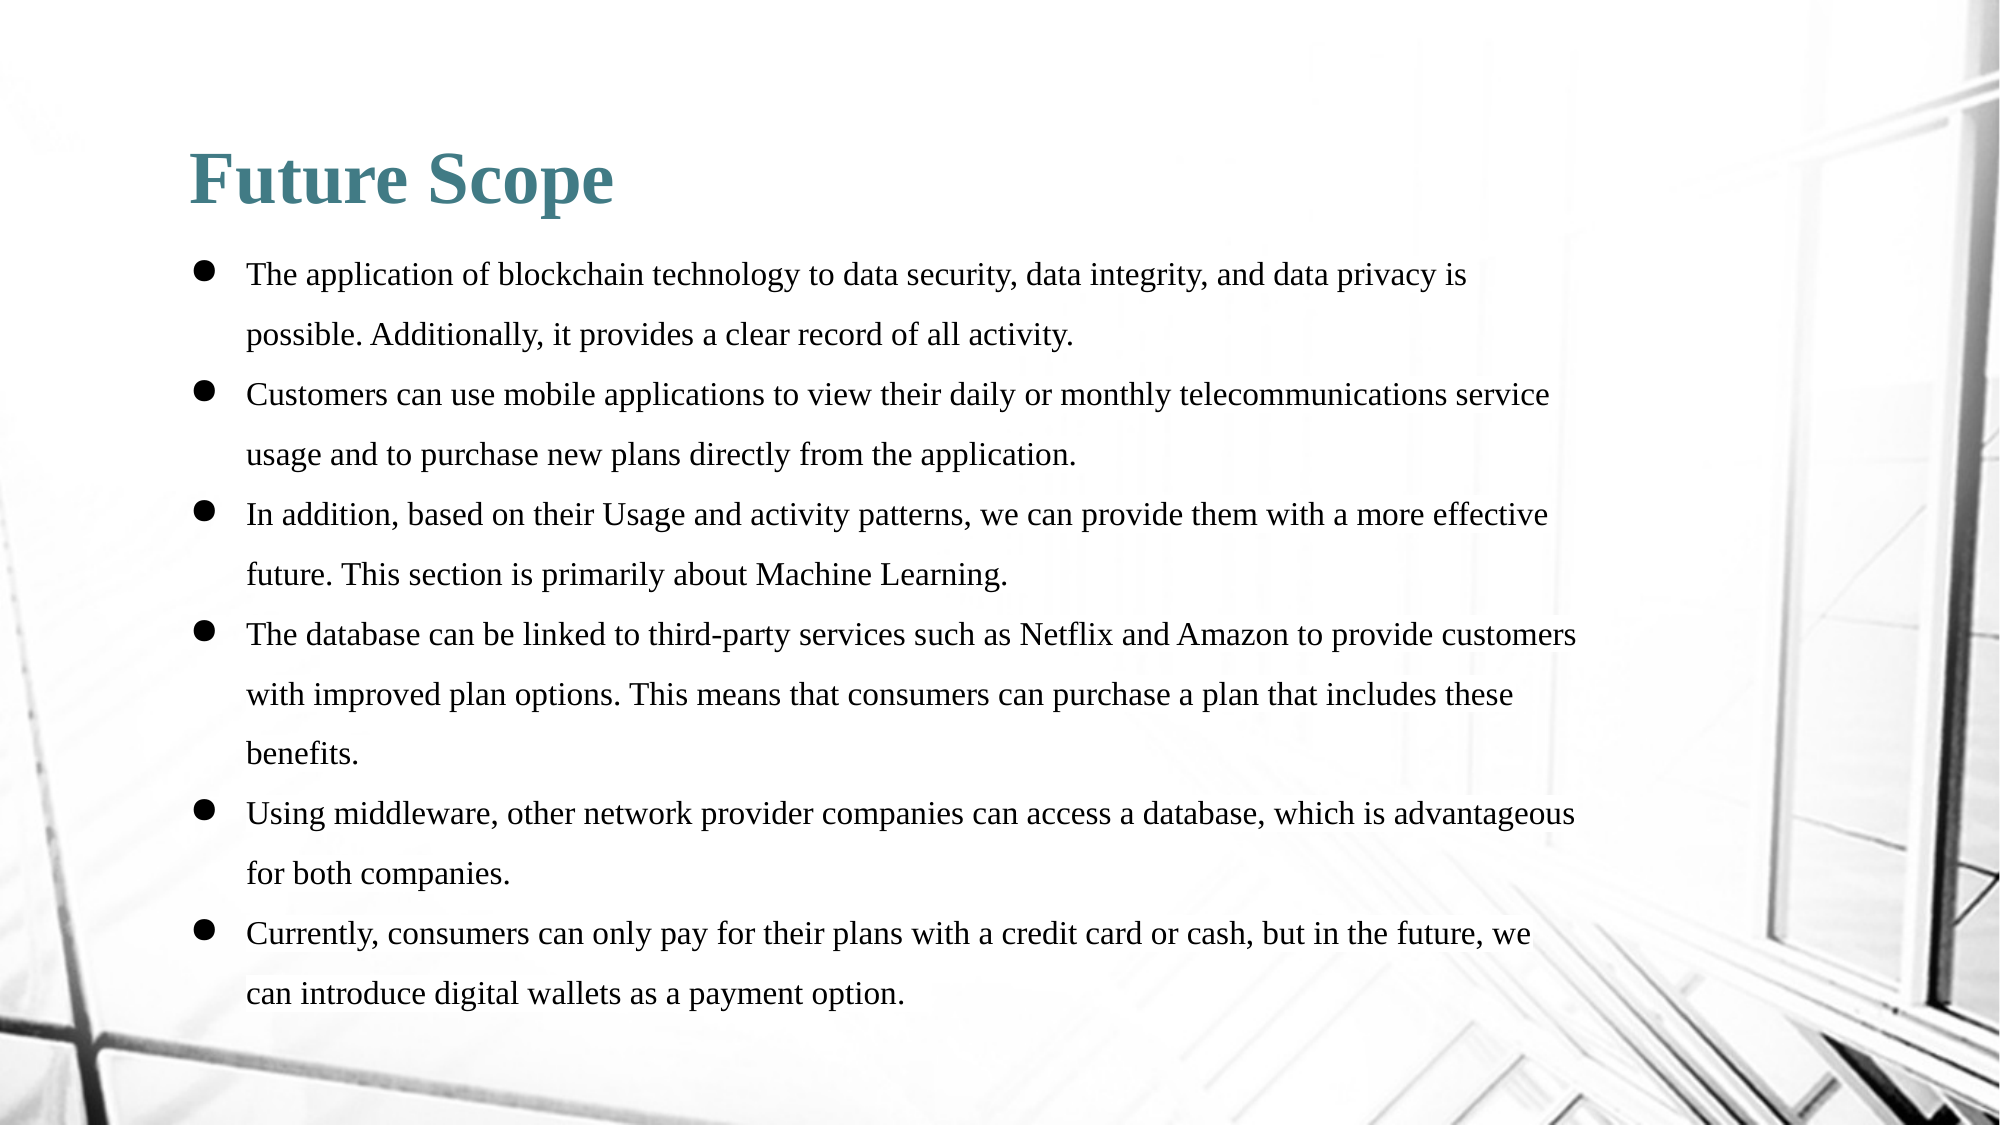

# Future Scope
The application of blockchain technology to data security, data integrity, and data privacy is possible. Additionally, it provides a clear record of all activity.
Customers can use mobile applications to view their daily or monthly telecommunications service usage and to purchase new plans directly from the application.
In addition, based on their Usage and activity patterns, we can provide them with a more effective future. This section is primarily about Machine Learning.
The database can be linked to third-party services such as Netflix and Amazon to provide customers with improved plan options. This means that consumers can purchase a plan that includes these benefits.
Using middleware, other network provider companies can access a database, which is advantageous for both companies.
Currently, consumers can only pay for their plans with a credit card or cash, but in the future, we can introduce digital wallets as a payment option.